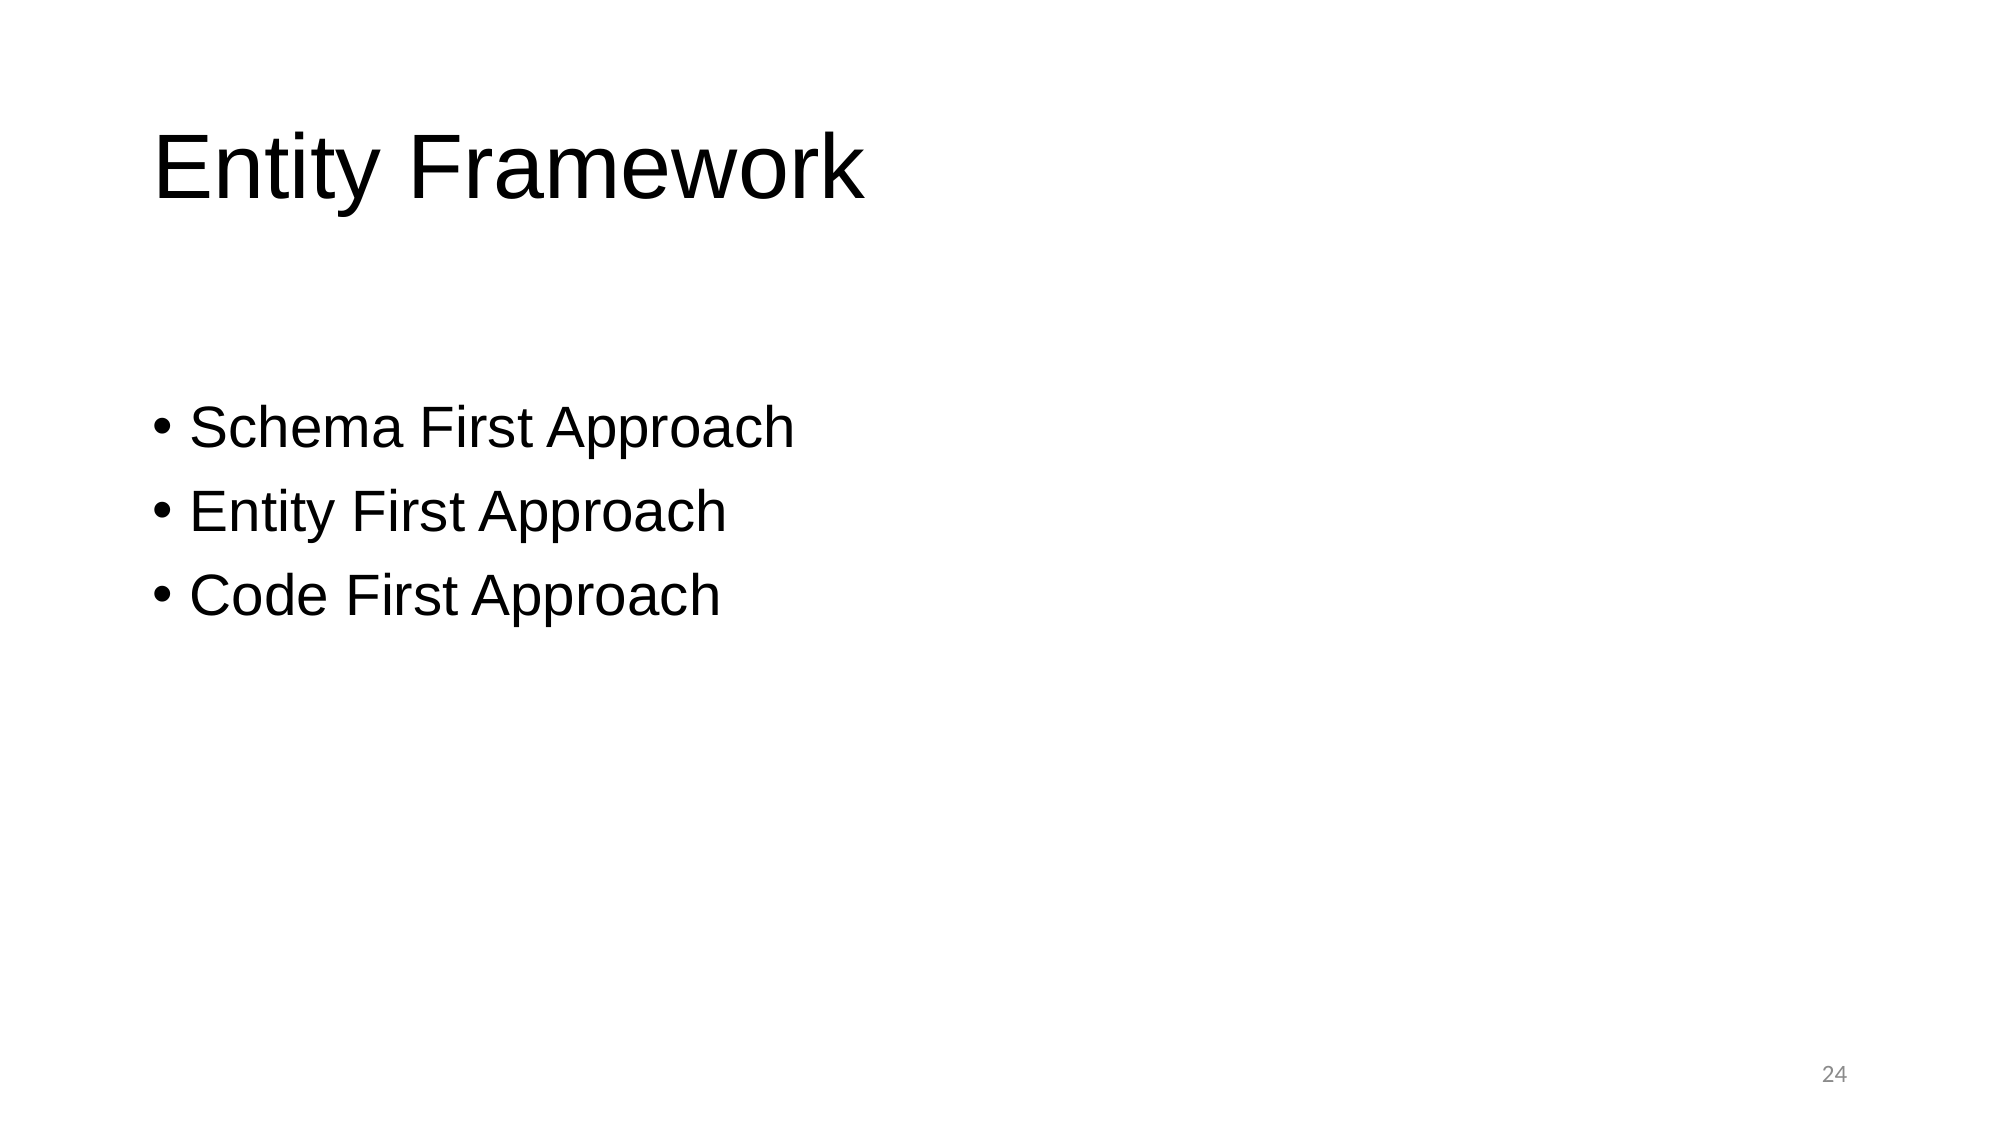

# Entity Framework

Schema First Approach
Entity First Approach
Code First Approach

24